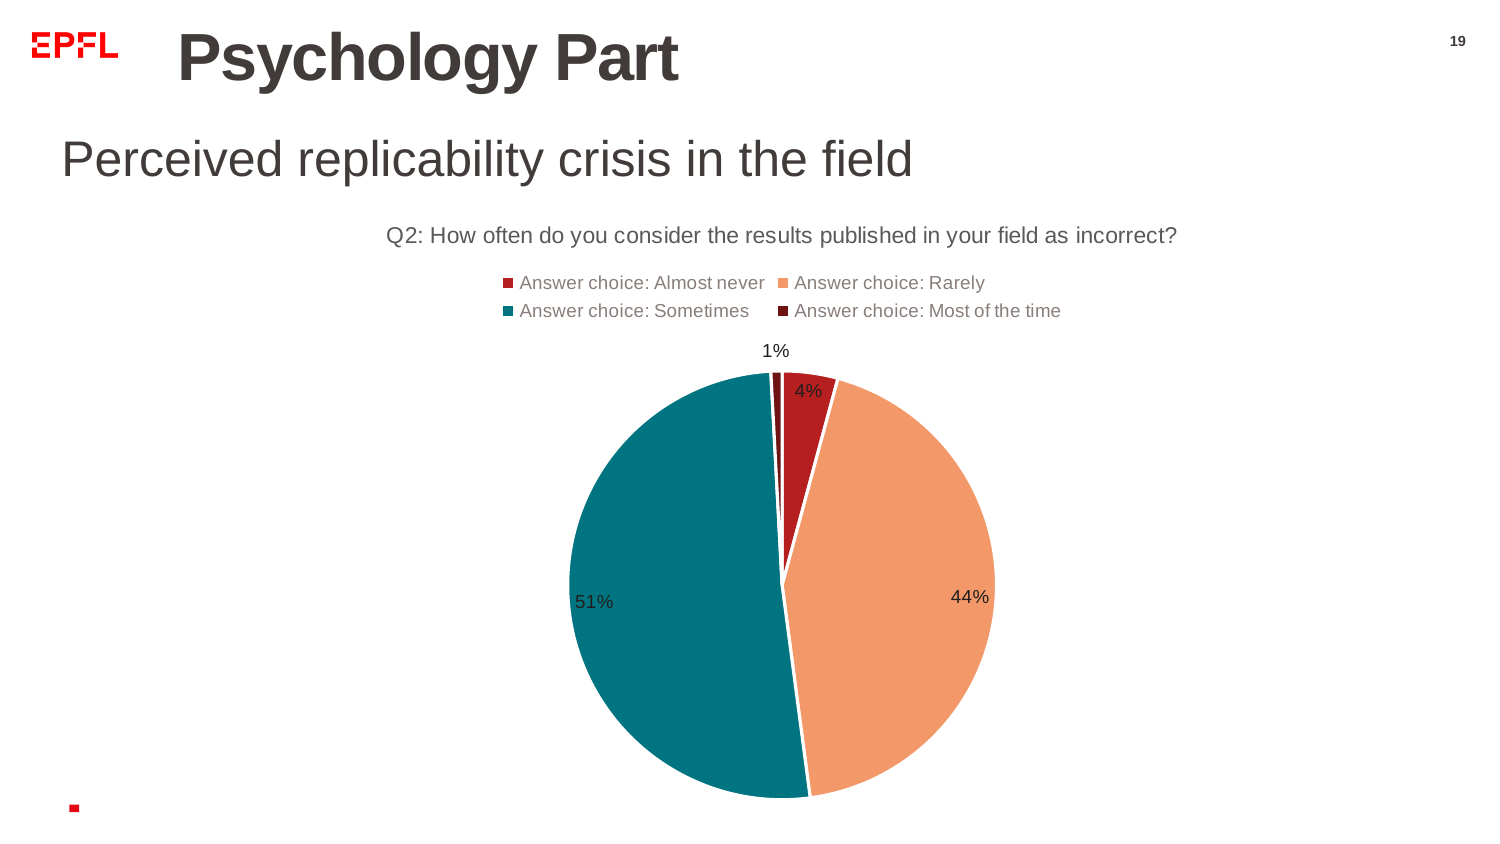

# Psychology Part
19
Perceived replicability crisis in the field

### Chart: Q2: How often do you consider the results published in your field as incorrect?

| Category | All participants |
|---|---|
| Almost never | 5.0 |
| Rarely | 52.0 |
| Sometimes | 61.0 |
| Most of the time | 1.0 |